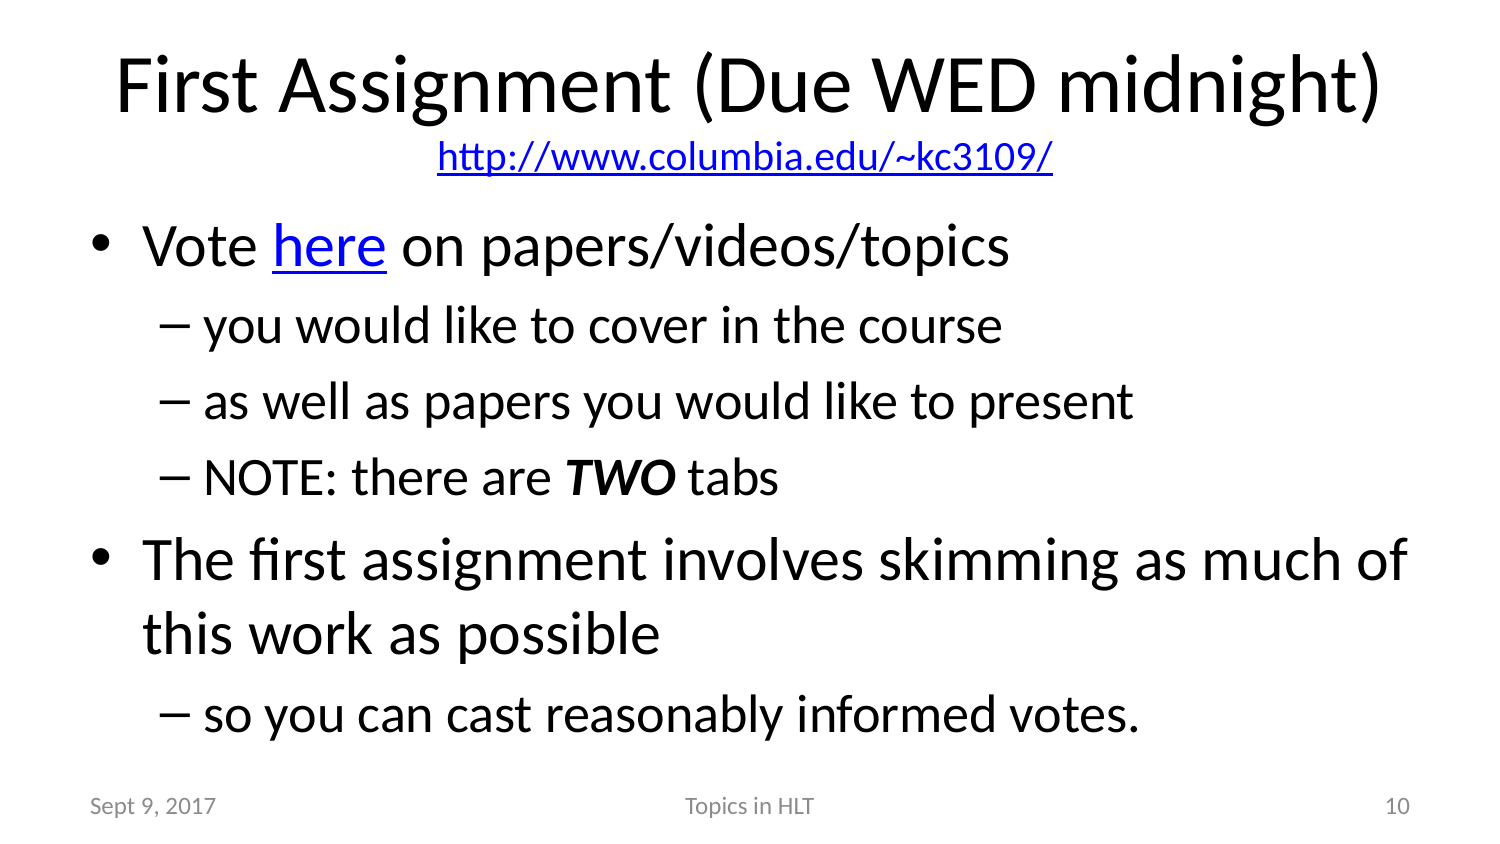

# First Assignment (Due WED midnight) http://www.columbia.edu/~kc3109/
Vote here on papers/videos/topics
you would like to cover in the course
as well as papers you would like to present
NOTE: there are TWO tabs
The first assignment involves skimming as much of this work as possible
so you can cast reasonably informed votes.
Sept 9, 2017
Topics in HLT
10